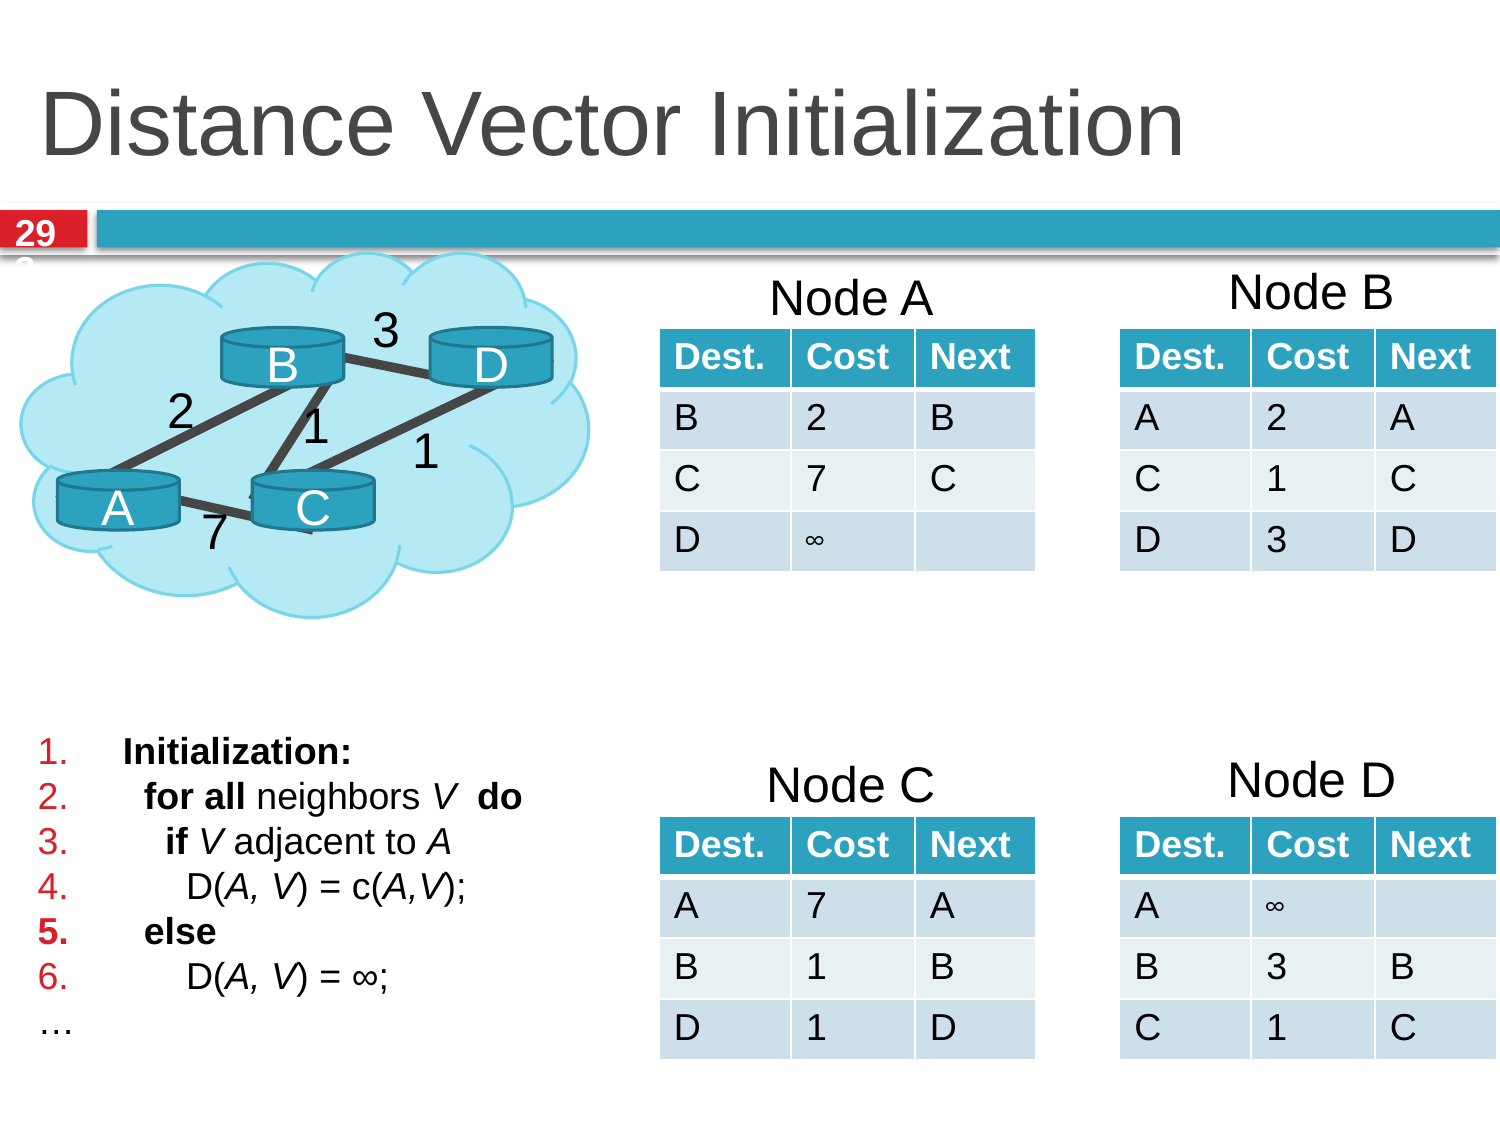

# Distance Vector Initialization
293

Node B
Node A
3
B
D
| Dest. | Cost | Next |
| --- | --- | --- |
| B | 2 | B |
| C | 7 | C |
| D | ∞ |  |
| Dest. | Cost | Next |
| --- | --- | --- |
| A | 2 | A |
| C | 1 | C |
| D | 3 | D |
2
1
1
A
C
7
 Initialization:
   for all neighbors V  do
     if V adjacent to A
       D(A, V) = c(A,V);
   else
       D(A, V) = ∞;
…
Node D
Node C
| Dest. | Cost | Next |
| --- | --- | --- |
| A | 7 | A |
| B | 1 | B |
| D | 1 | D |
| Dest. | Cost | Next |
| --- | --- | --- |
| A | ∞ |  |
| B | 3 | B |
| C | 1 | C |